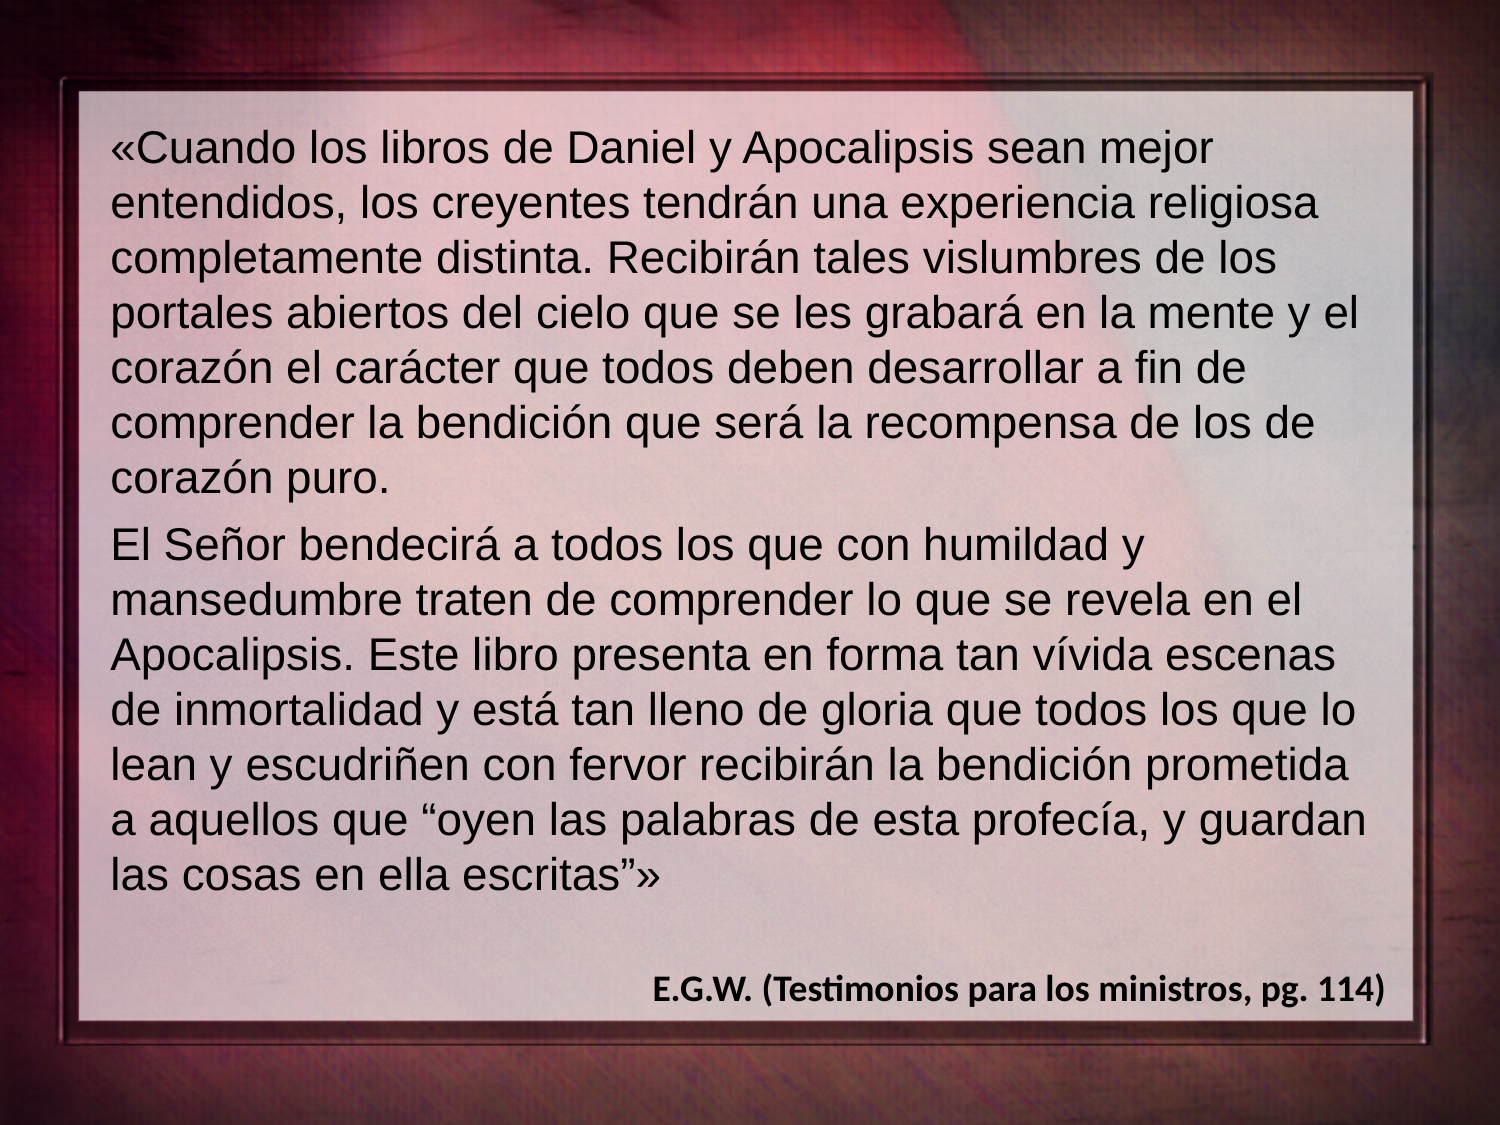

«Cuando los libros de Daniel y Apocalipsis sean mejor entendidos, los creyentes tendrán una experiencia religiosa completamente distinta. Recibirán tales vislumbres de los portales abiertos del cielo que se les grabará en la mente y el corazón el carácter que todos deben desarrollar a fin de comprender la bendición que será la recompensa de los de corazón puro.
El Señor bendecirá a todos los que con humildad y mansedumbre traten de comprender lo que se revela en el Apocalipsis. Este libro presenta en forma tan vívida escenas de inmortalidad y está tan lleno de gloria que todos los que lo lean y escudriñen con fervor recibirán la bendición prometida a aquellos que “oyen las palabras de esta profecía, y guardan las cosas en ella escritas”»
E.G.W. (Testimonios para los ministros, pg. 114)